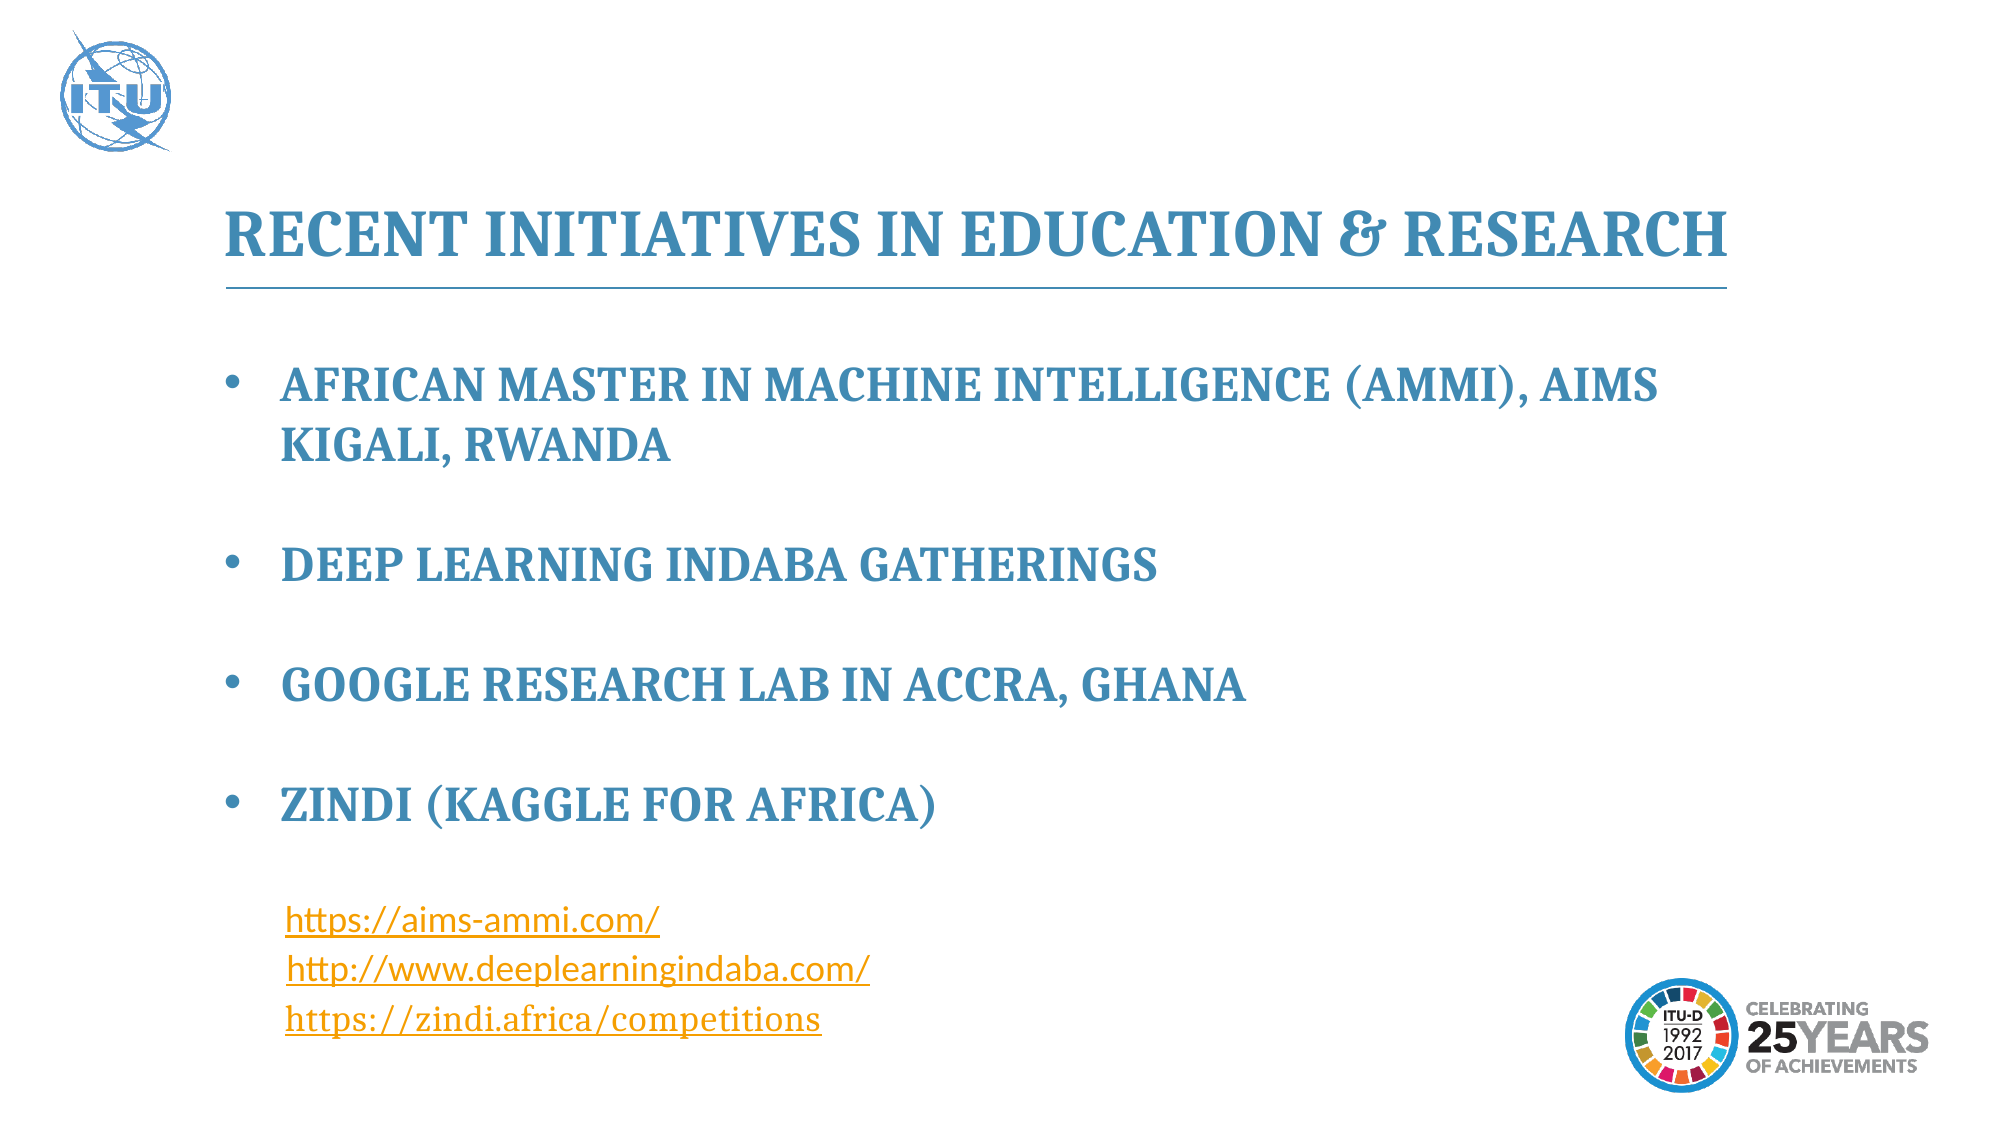

RECENT INITIATIVES IN EDUCATION & RESEARCH
AFRICAN MASTER IN MACHINE INTELLIGENCE (AMMI), AIMS KIGALI, RWANDA

DEEP LEARNING INDABA GATHERINGS

GOOGLE RESEARCH LAB IN ACCRA, GHANA
ZINDI (KAGGLE FOR AFRICA)
https://aims-ammi.com/
http://www.deeplearningindaba.com/
https://zindi.africa/competitions